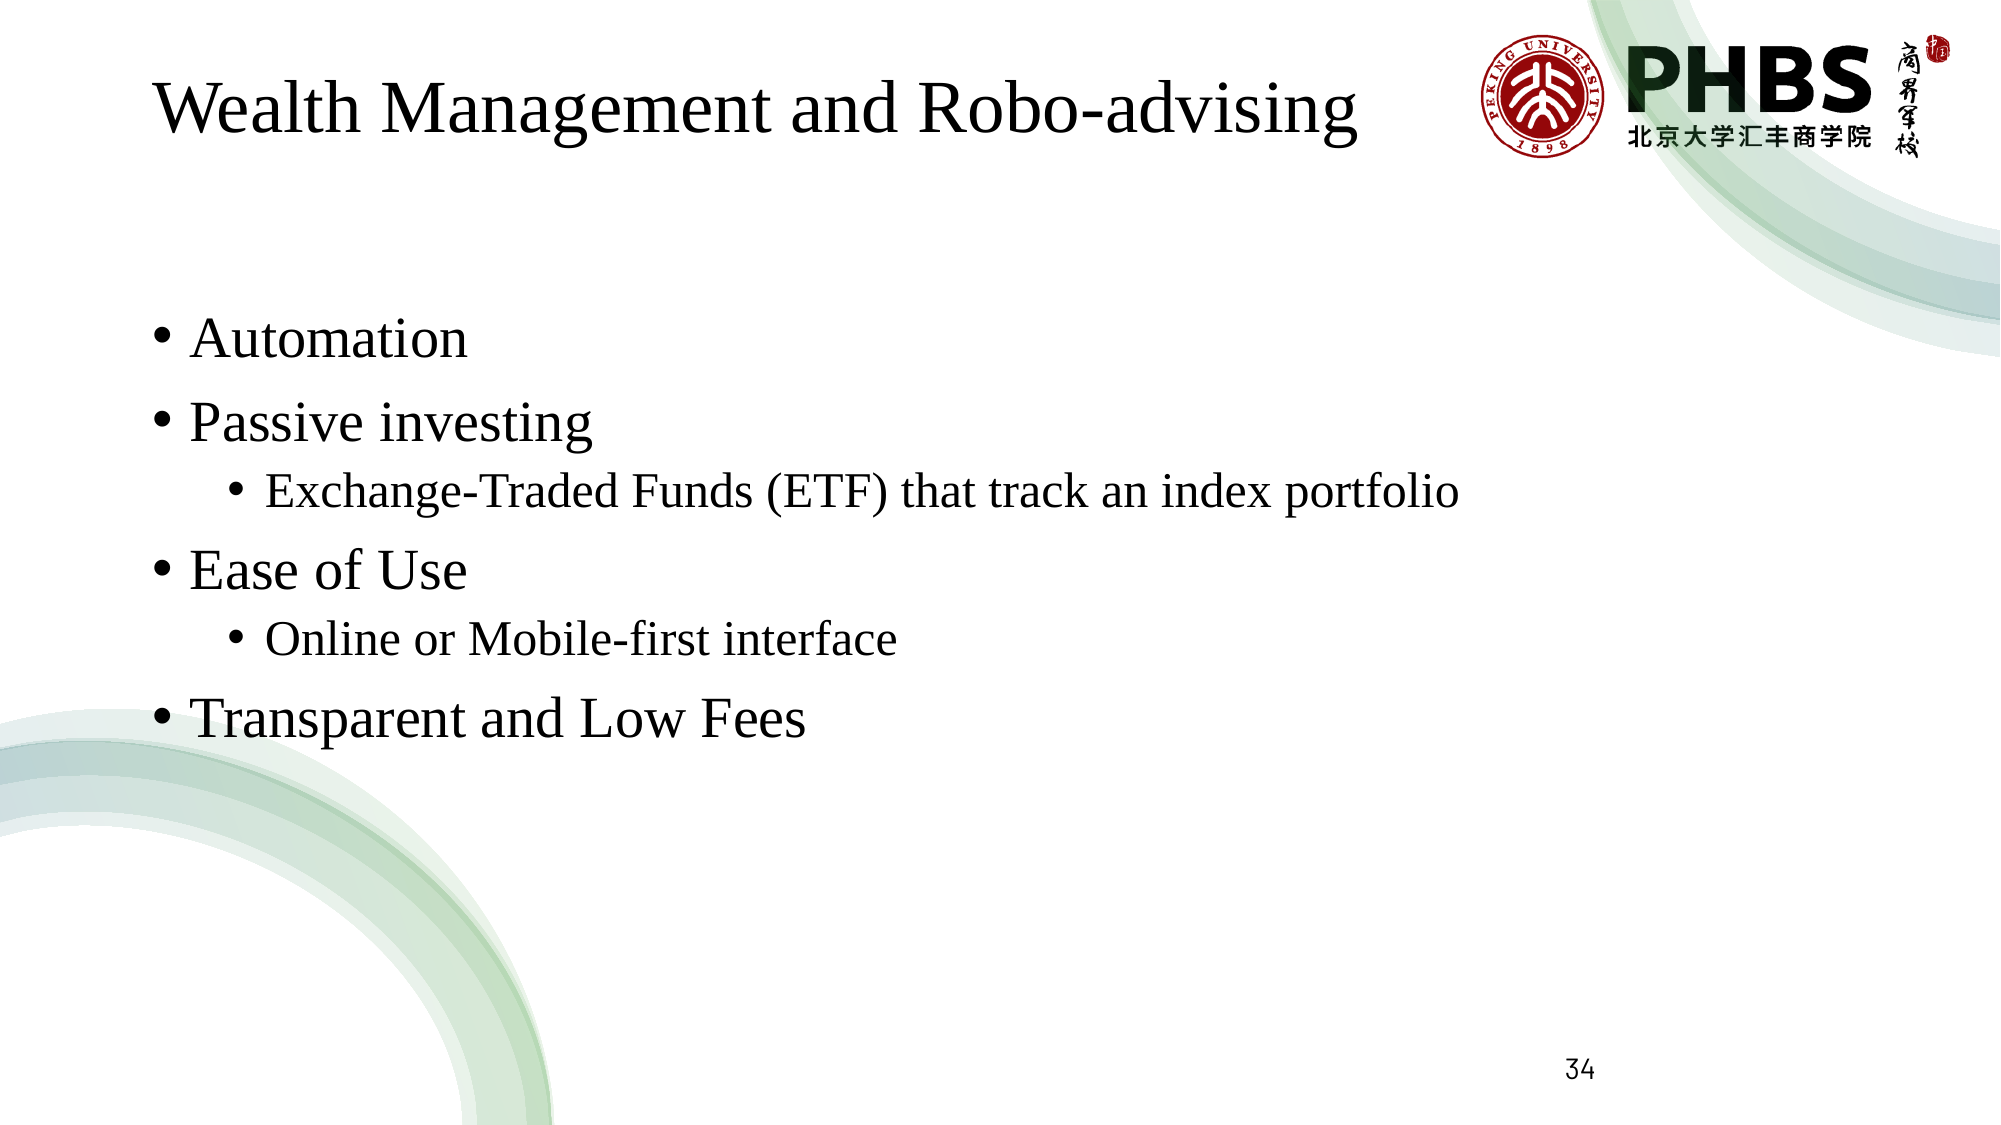

# Wealth Management and Robo-advising
Automation
Passive investing
Exchange-Traded Funds (ETF) that track an index portfolio
Ease of Use
Online or Mobile-first interface
Transparent and Low Fees
34